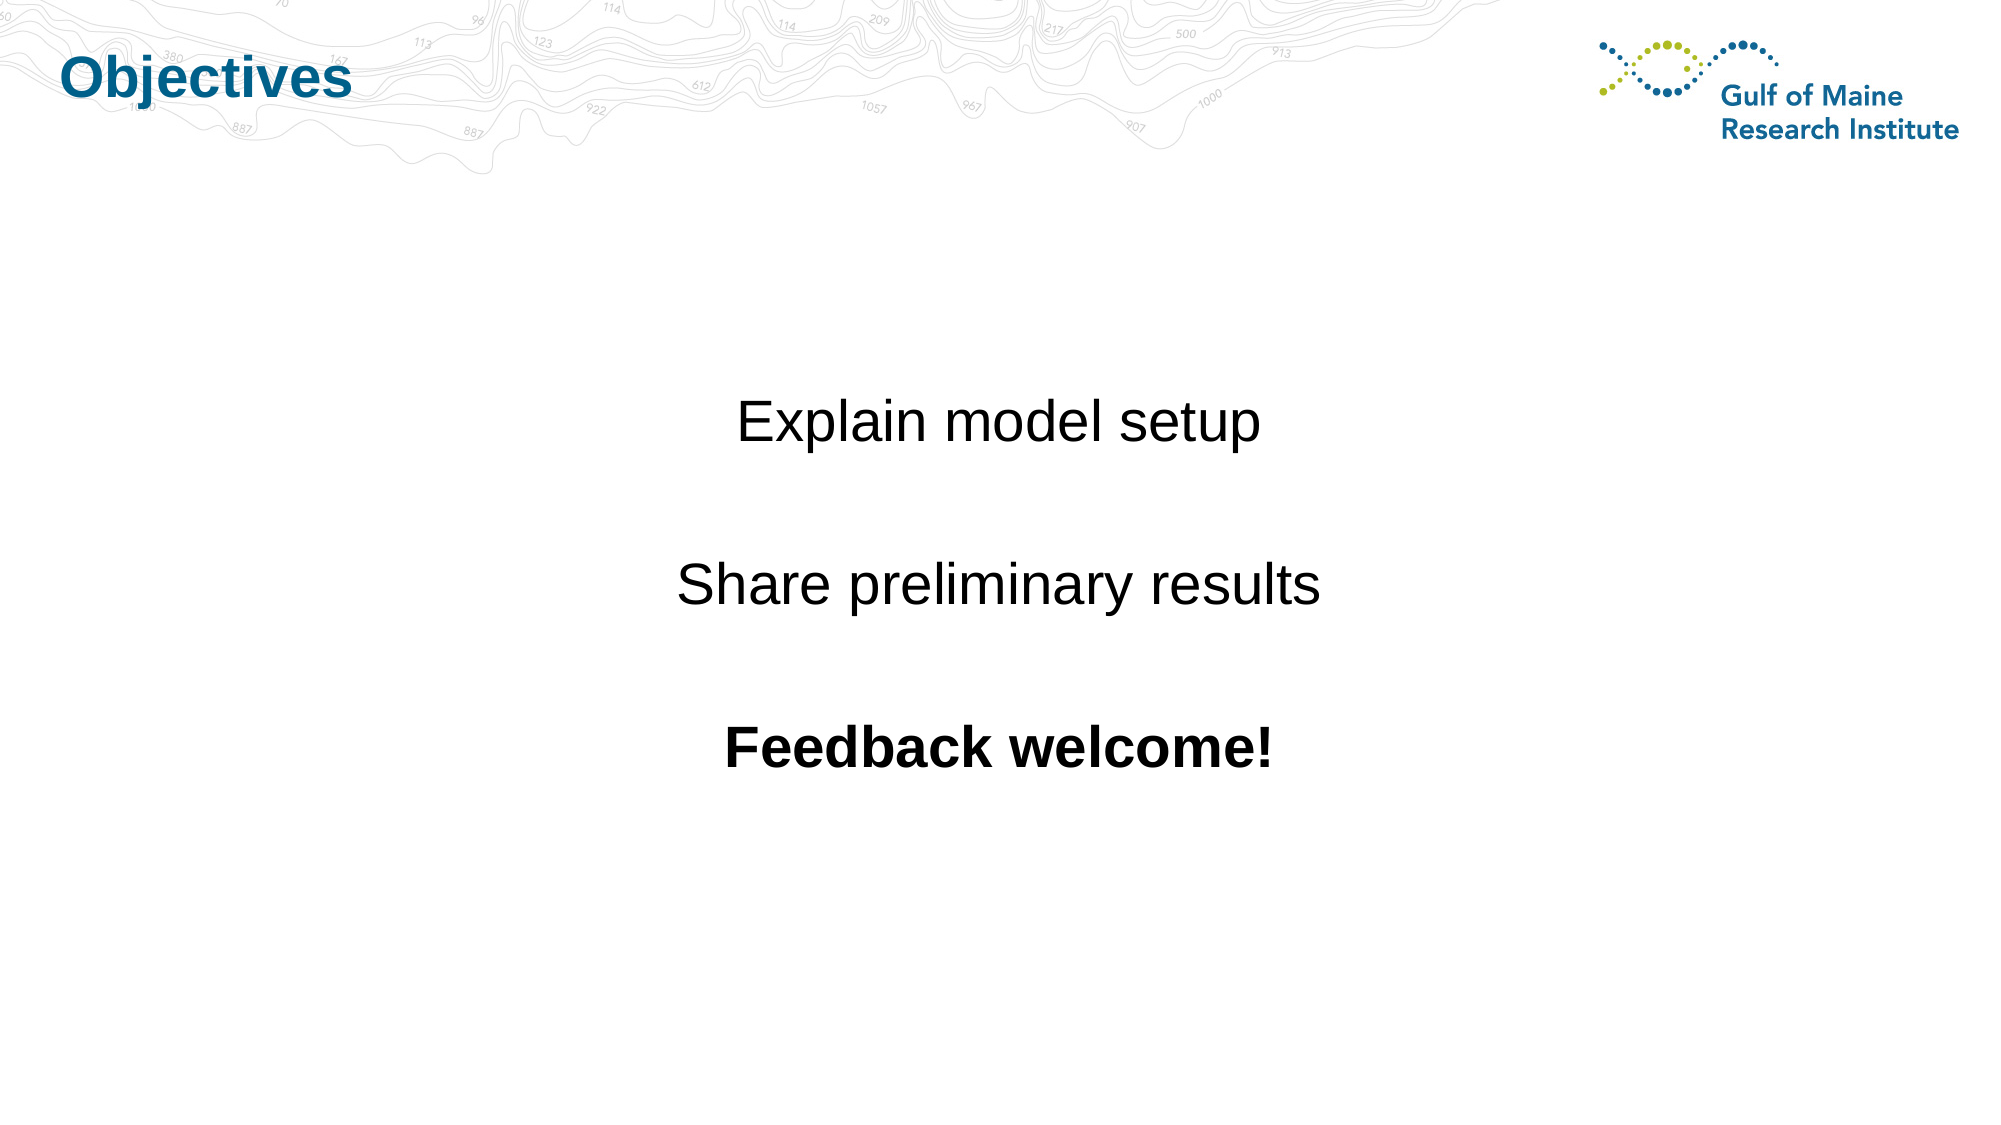

# Objectives
Explain model setup

Share preliminary results

Feedback welcome!